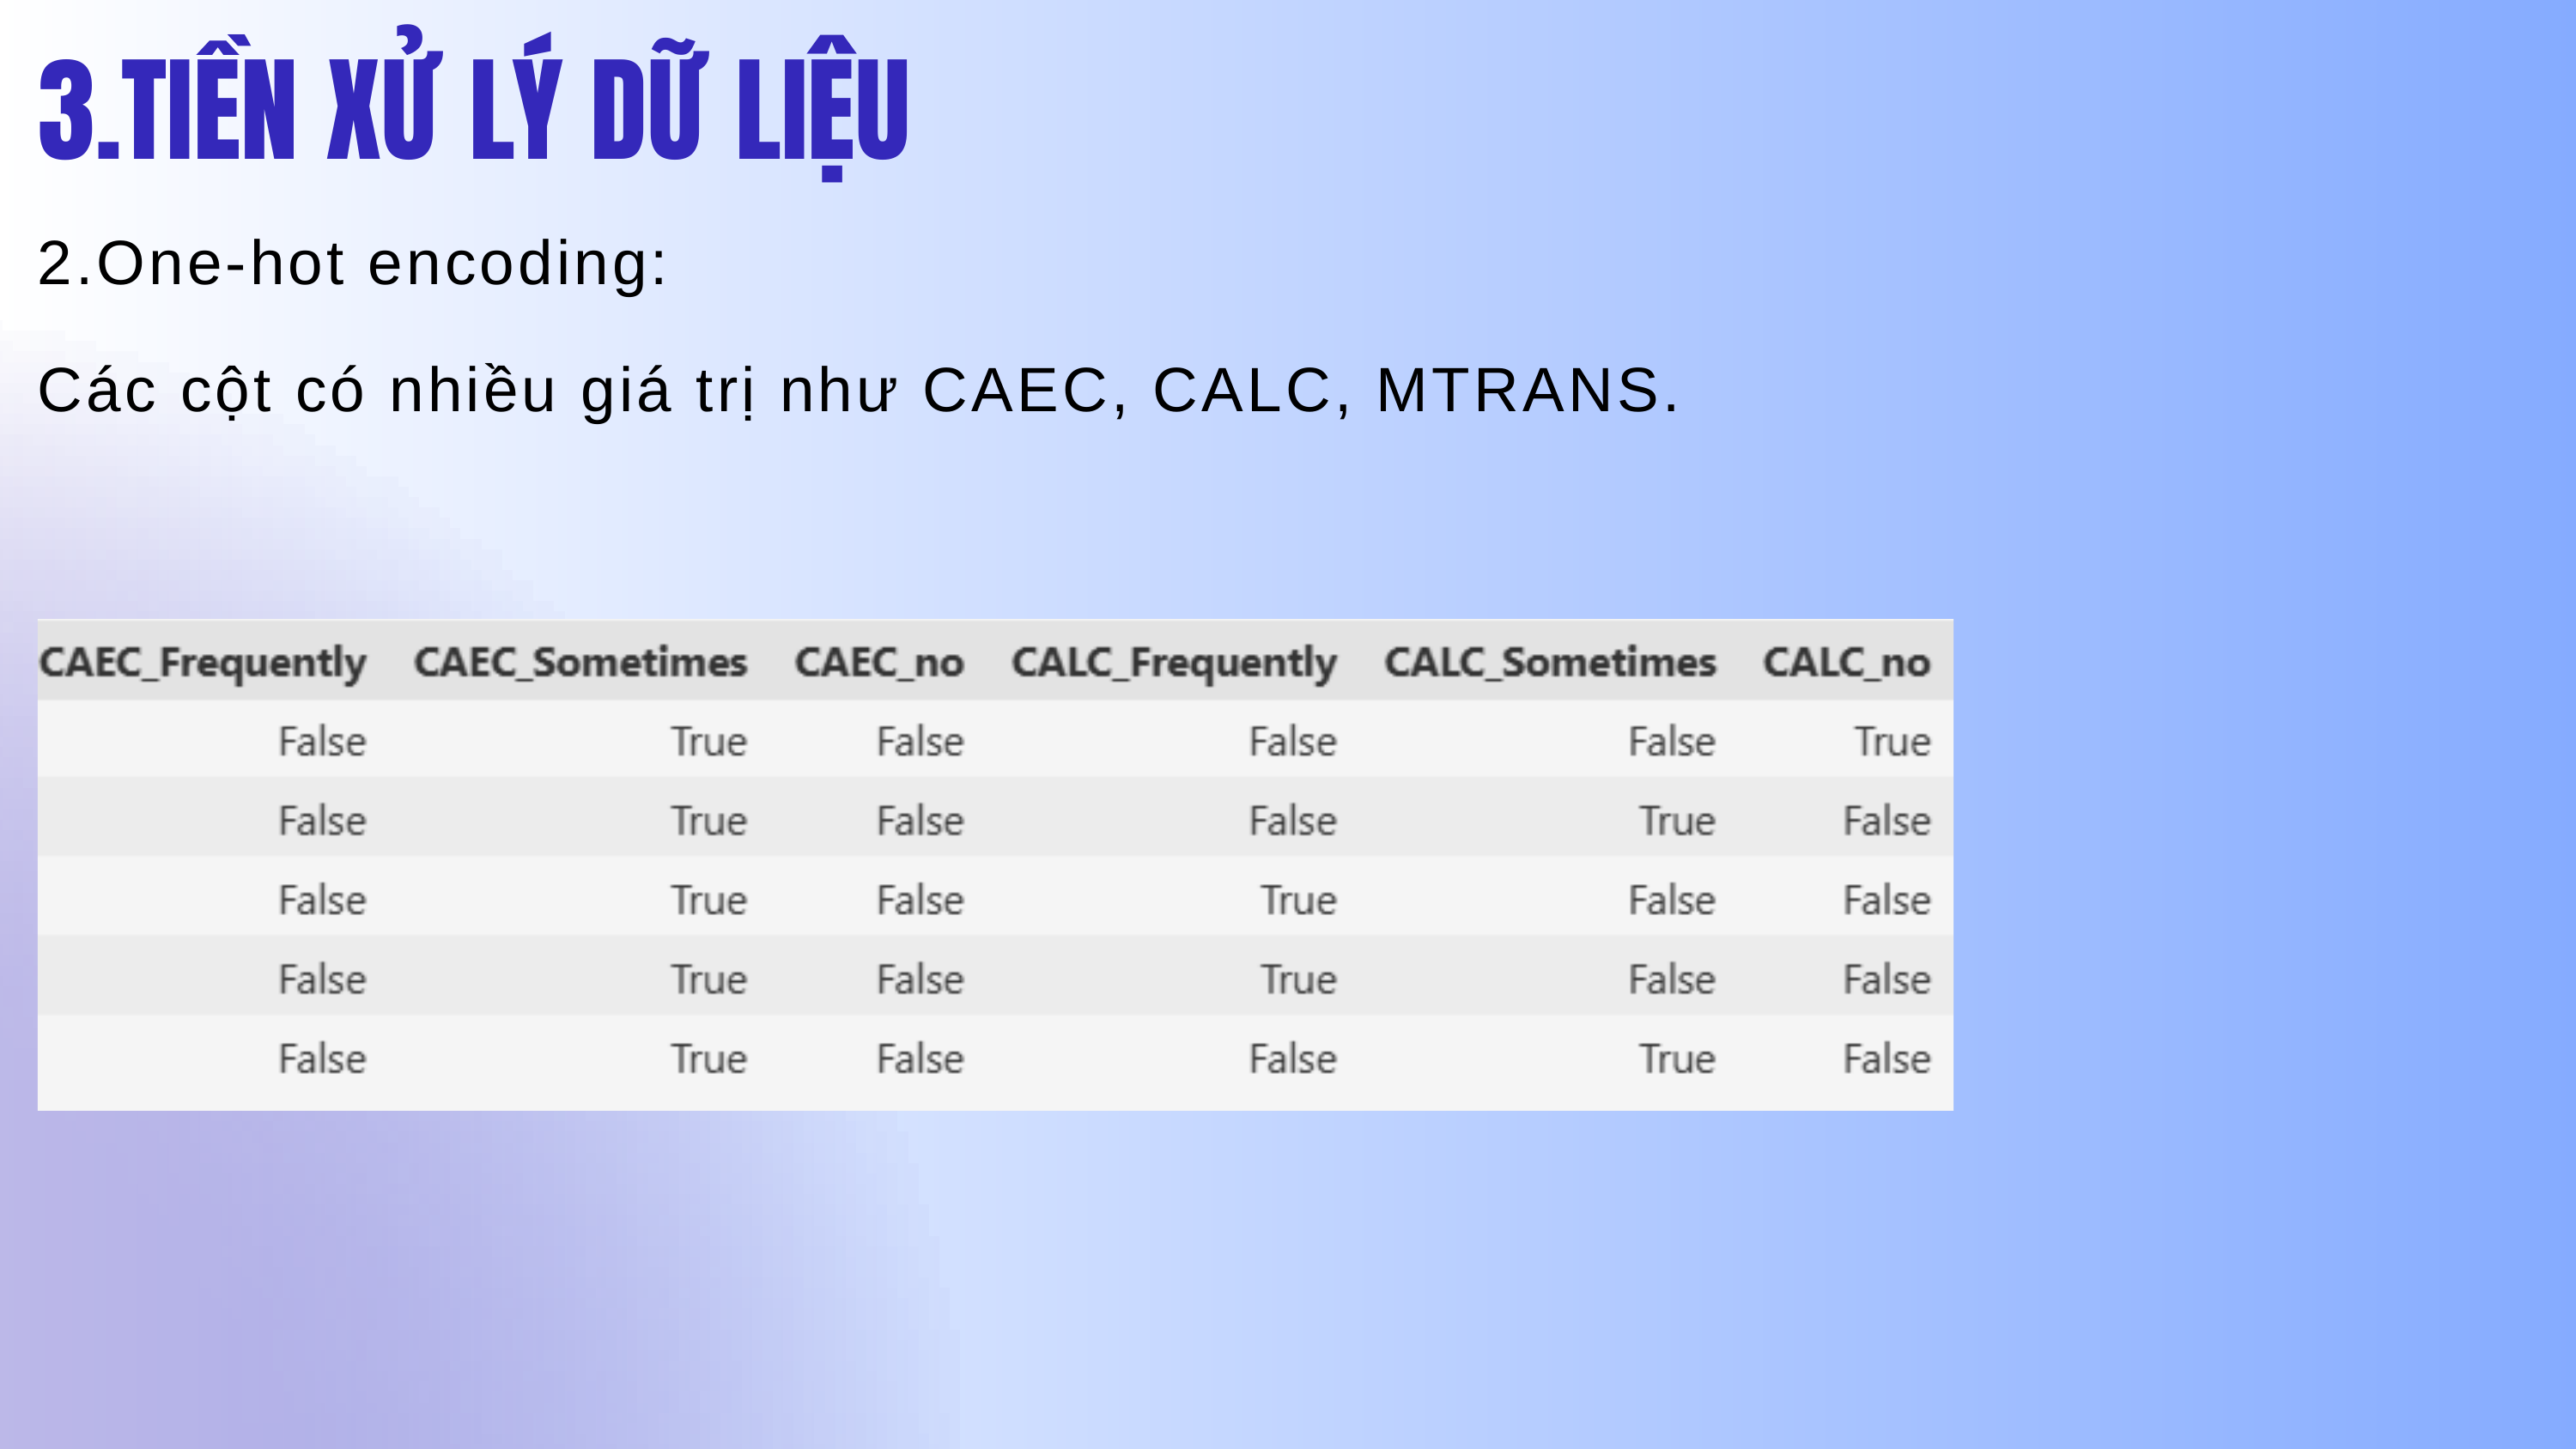

3.TIỀN XỬ LÝ DỮ LIỆU
2.One-hot encoding:
Các cột có nhiều giá trị như CAEC, CALC, MTRANS.